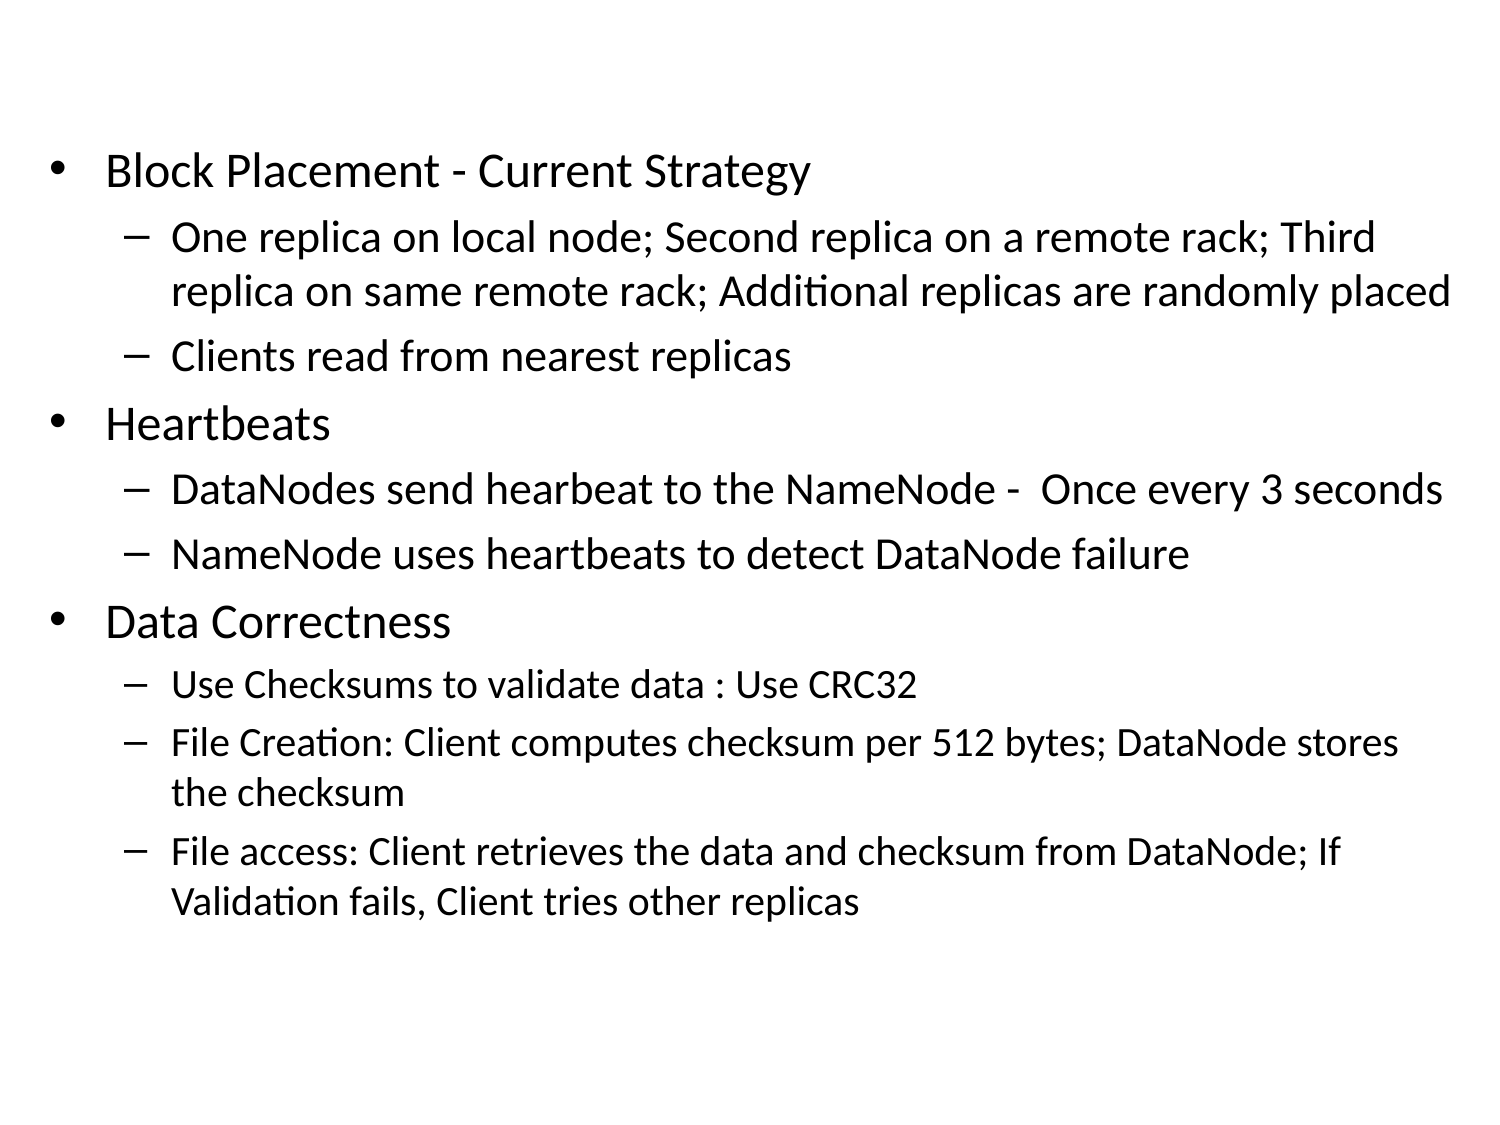

Block Placement - Current Strategy
One replica on local node; Second replica on a remote rack; Third replica on same remote rack; Additional replicas are randomly placed
Clients read from nearest replicas
Heartbeats
DataNodes send hearbeat to the NameNode -  Once every 3 seconds
NameNode uses heartbeats to detect DataNode failure
Data Correctness
Use Checksums to validate data : Use CRC32
File Creation: Client computes checksum per 512 bytes; DataNode stores the checksum
File access: Client retrieves the data and checksum from DataNode; If Validation fails, Client tries other replicas